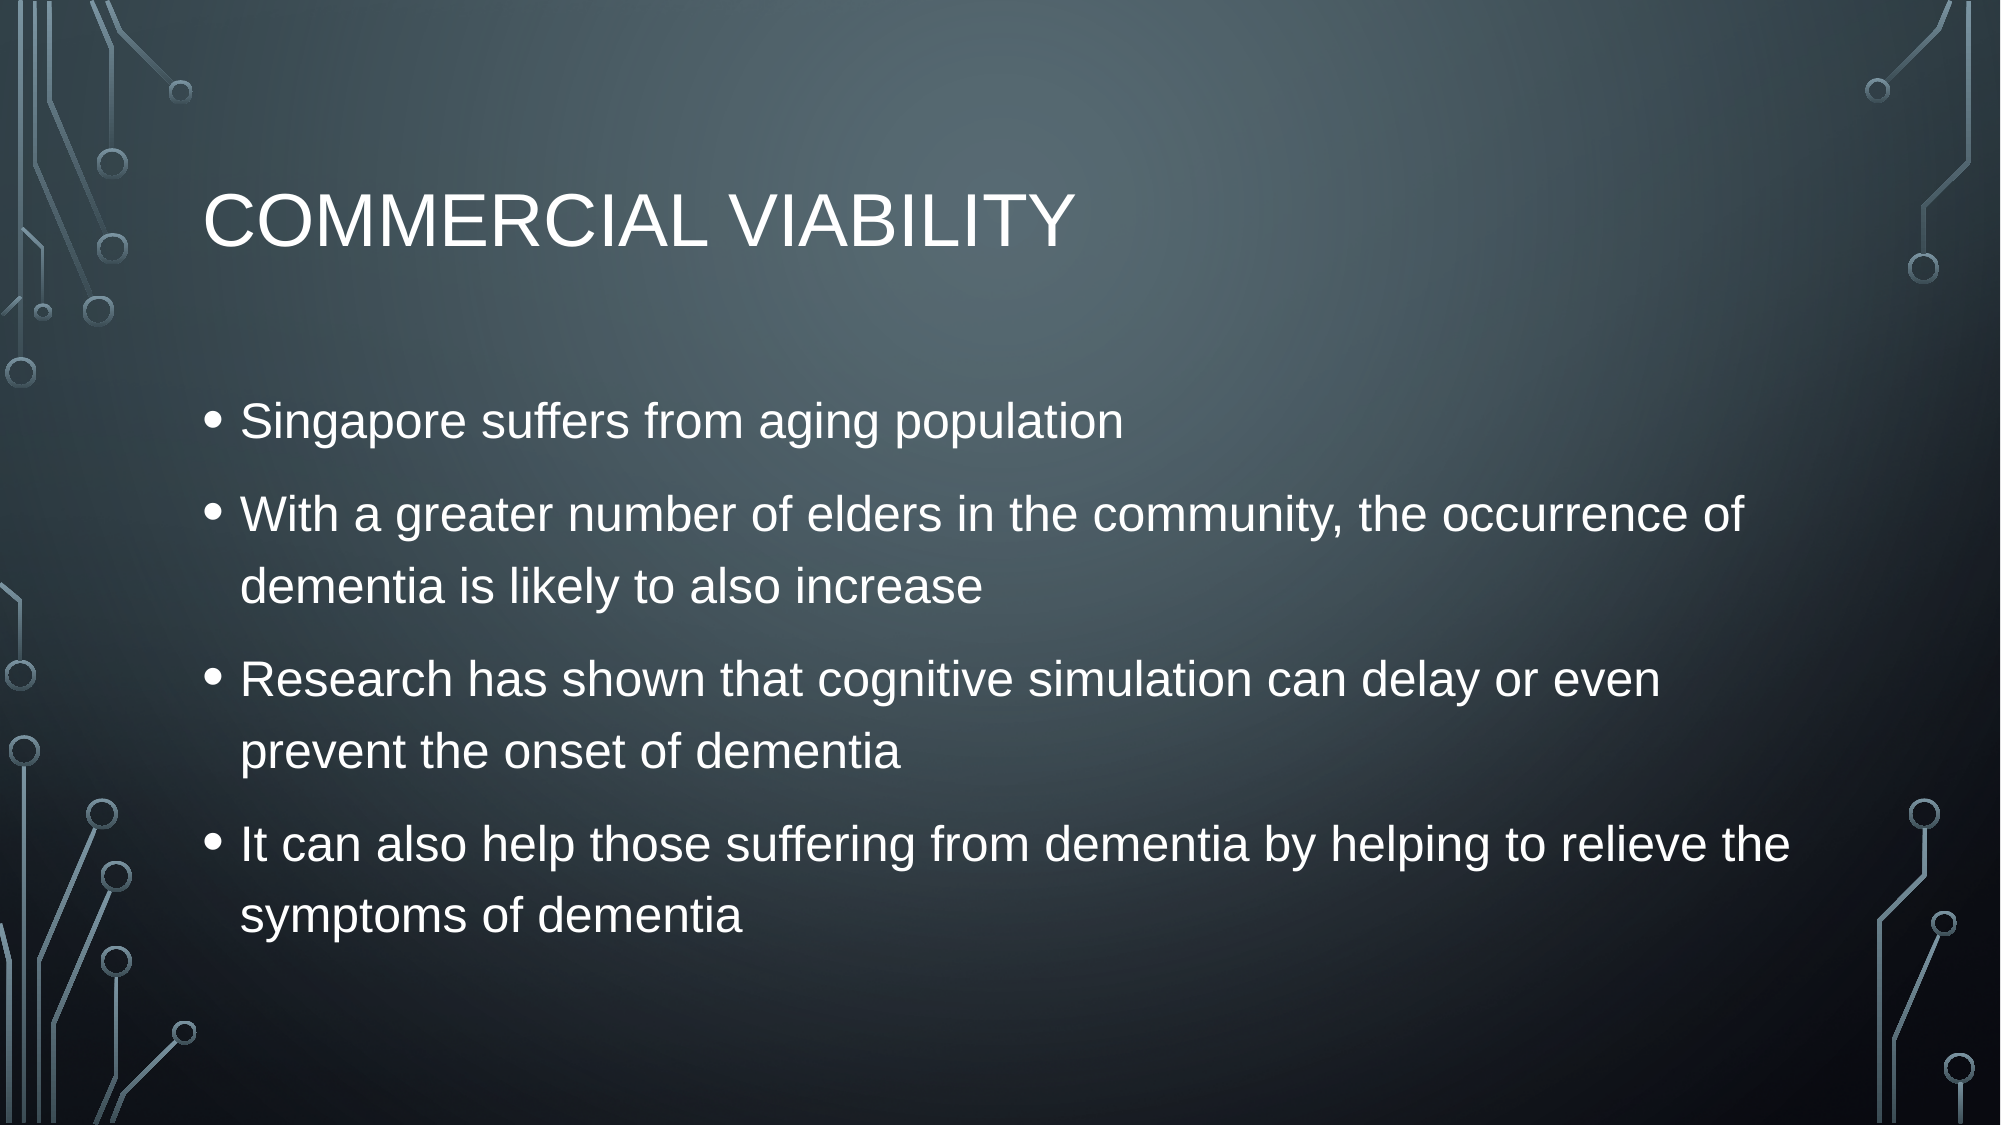

# Commercial Viability
Singapore suffers from aging population
With a greater number of elders in the community, the occurrence of dementia is likely to also increase
Research has shown that cognitive simulation can delay or even prevent the onset of dementia
It can also help those suffering from dementia by helping to relieve the symptoms of dementia